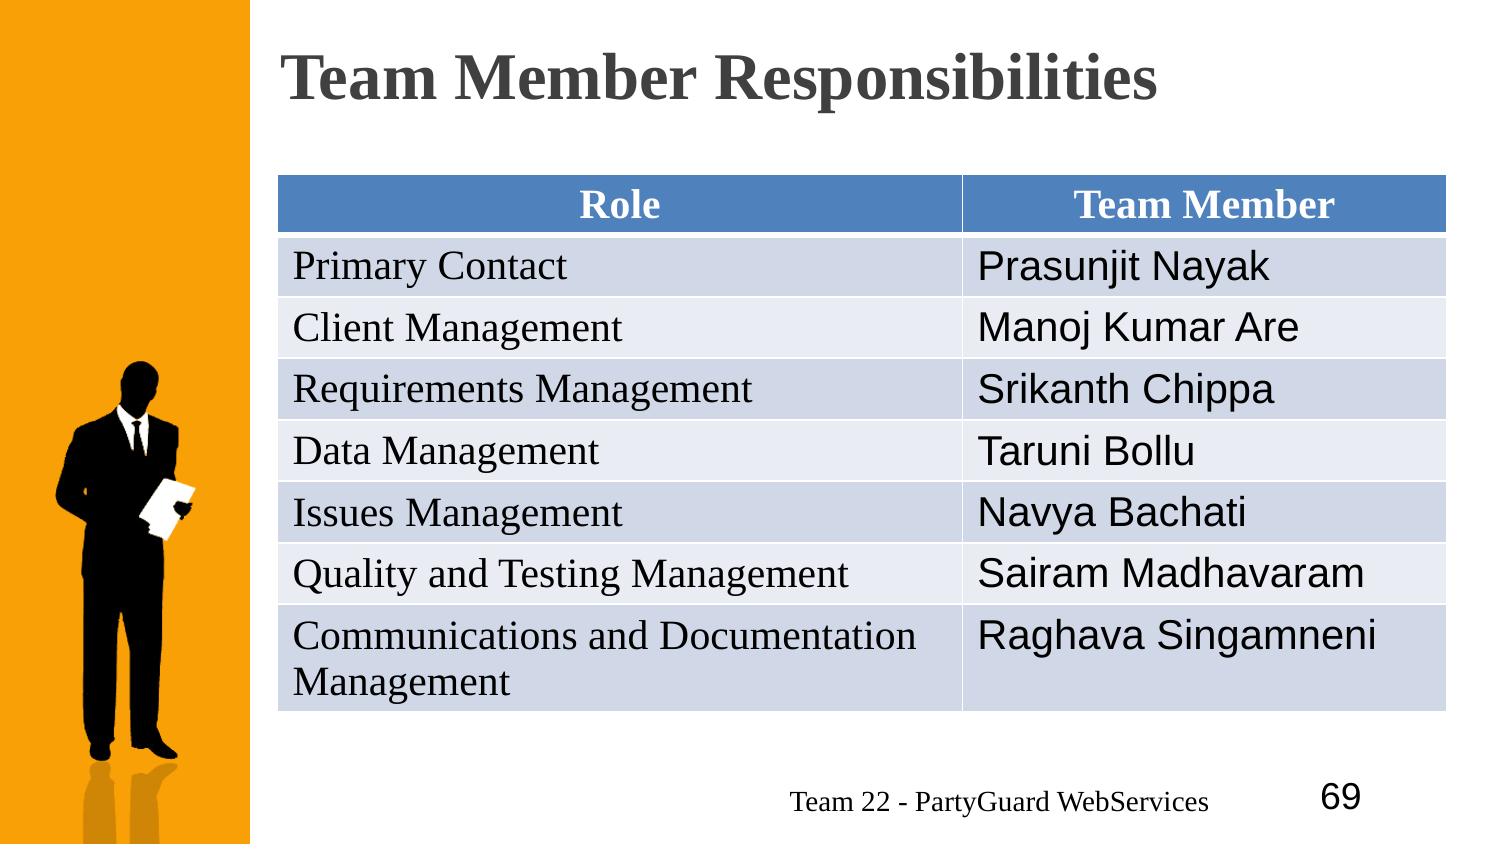

# Team Member Responsibilities
| Role | Team Member |
| --- | --- |
| Primary Contact | Prasunjit Nayak |
| Client Management | Manoj Kumar Are |
| Requirements Management | Srikanth Chippa |
| Data Management | Taruni Bollu |
| Issues Management | Navya Bachati |
| Quality and Testing Management | Sairam Madhavaram |
| Communications and Documentation Management | Raghava Singamneni |
69
Team 22 - PartyGuard WebServices